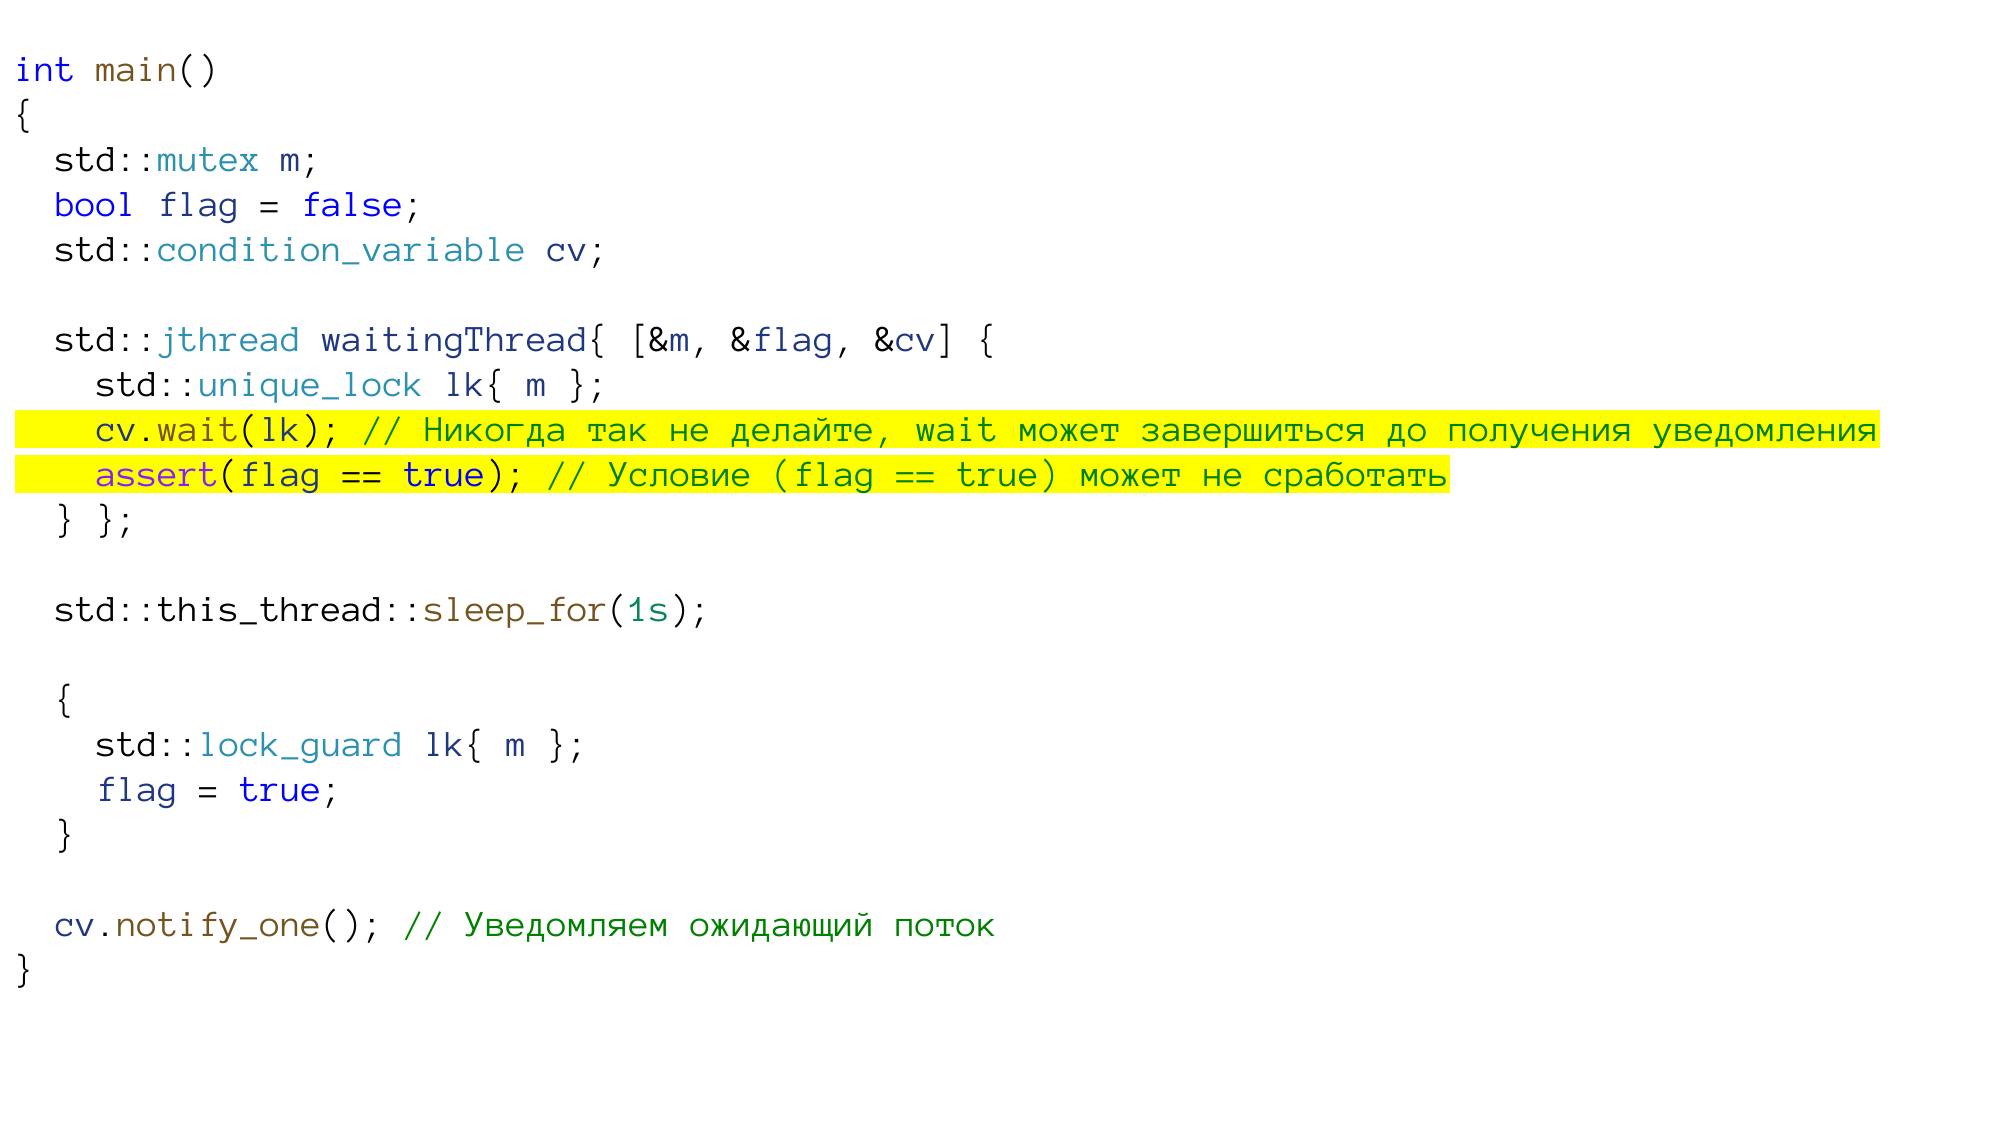

int main()
{
  std::mutex m;
  bool flag = false;
  std::condition_variable cv;
  std::jthread waitingThread{ [&m, &flag, &cv] {
    std::unique_lock lk{ m };
    cv.wait(lk); // Никогда так не делайте, wait может завершиться до получения уведомления
    assert(flag == true); // Условие (flag == true) может не сработать
  } };
  std::this_thread::sleep_for(1s);
  {
    std::lock_guard lk{ m };
    flag = true;
  }
  cv.notify_one(); // Уведомляем ожидающий поток
}